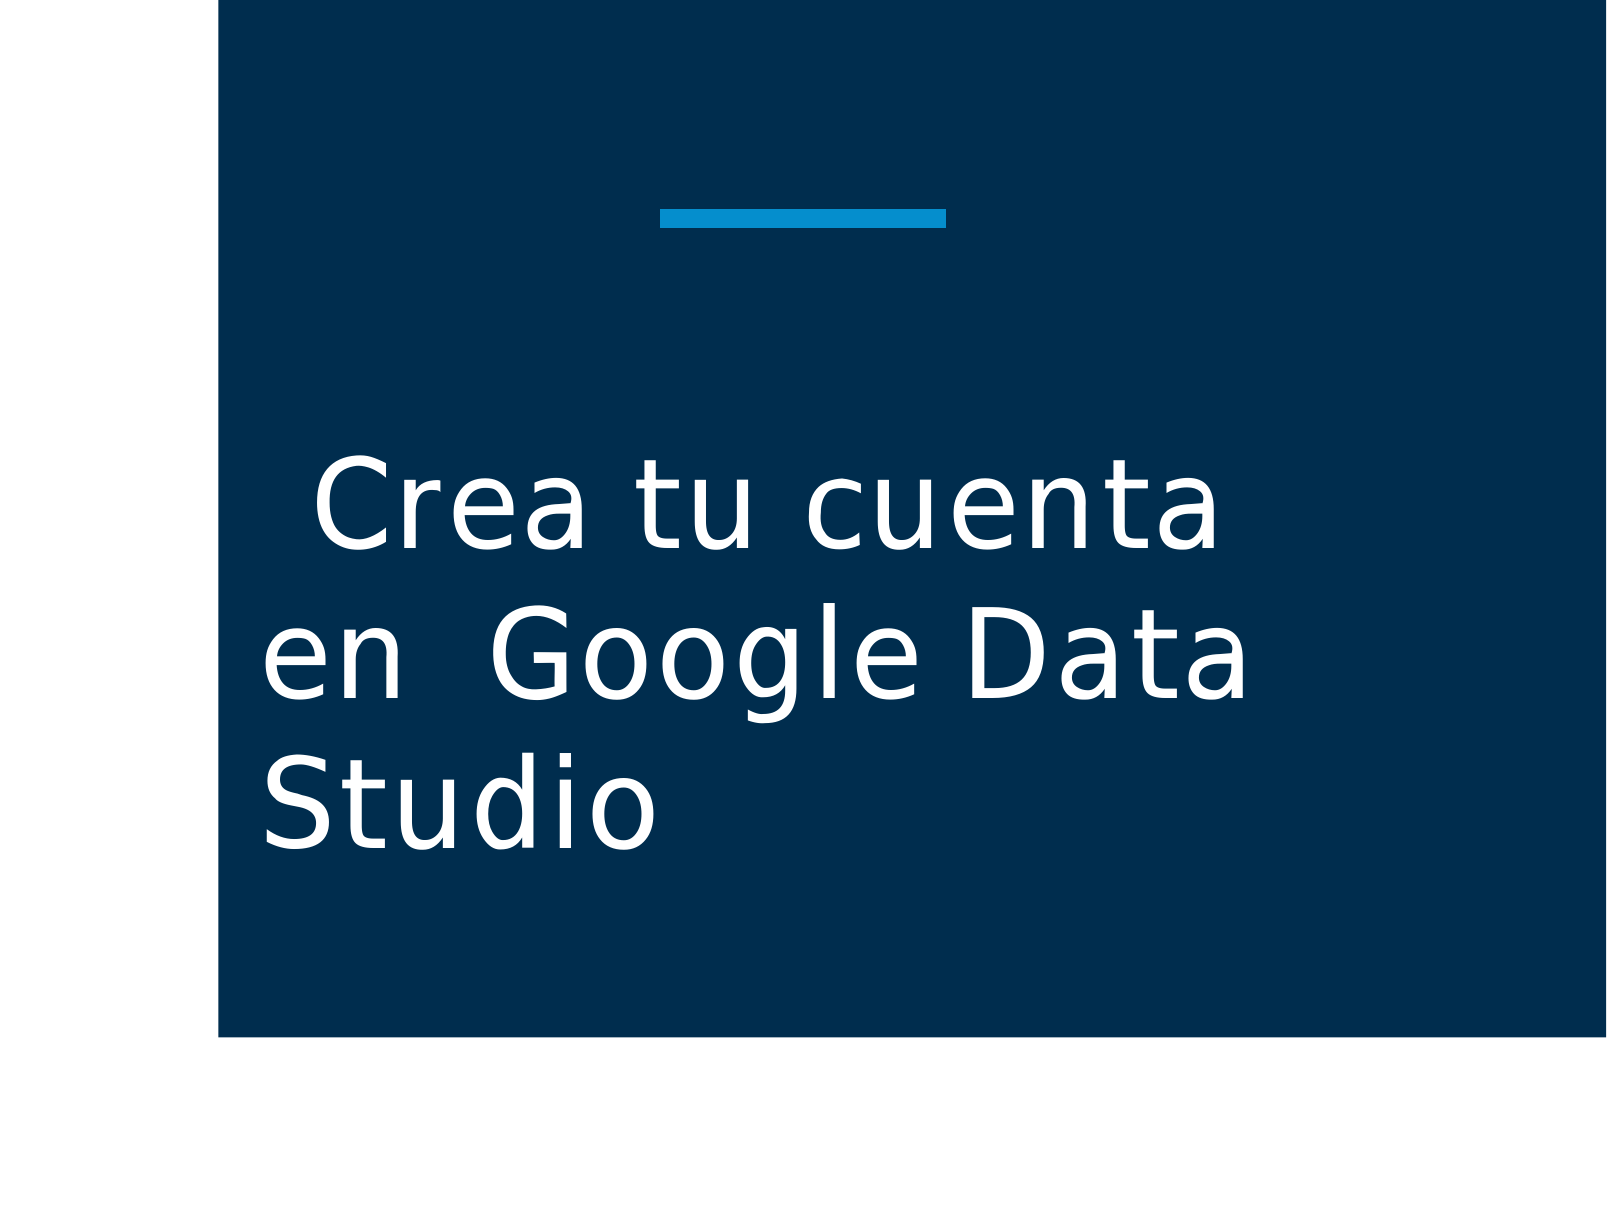

# Crea tu cuenta en  Google Data Studio